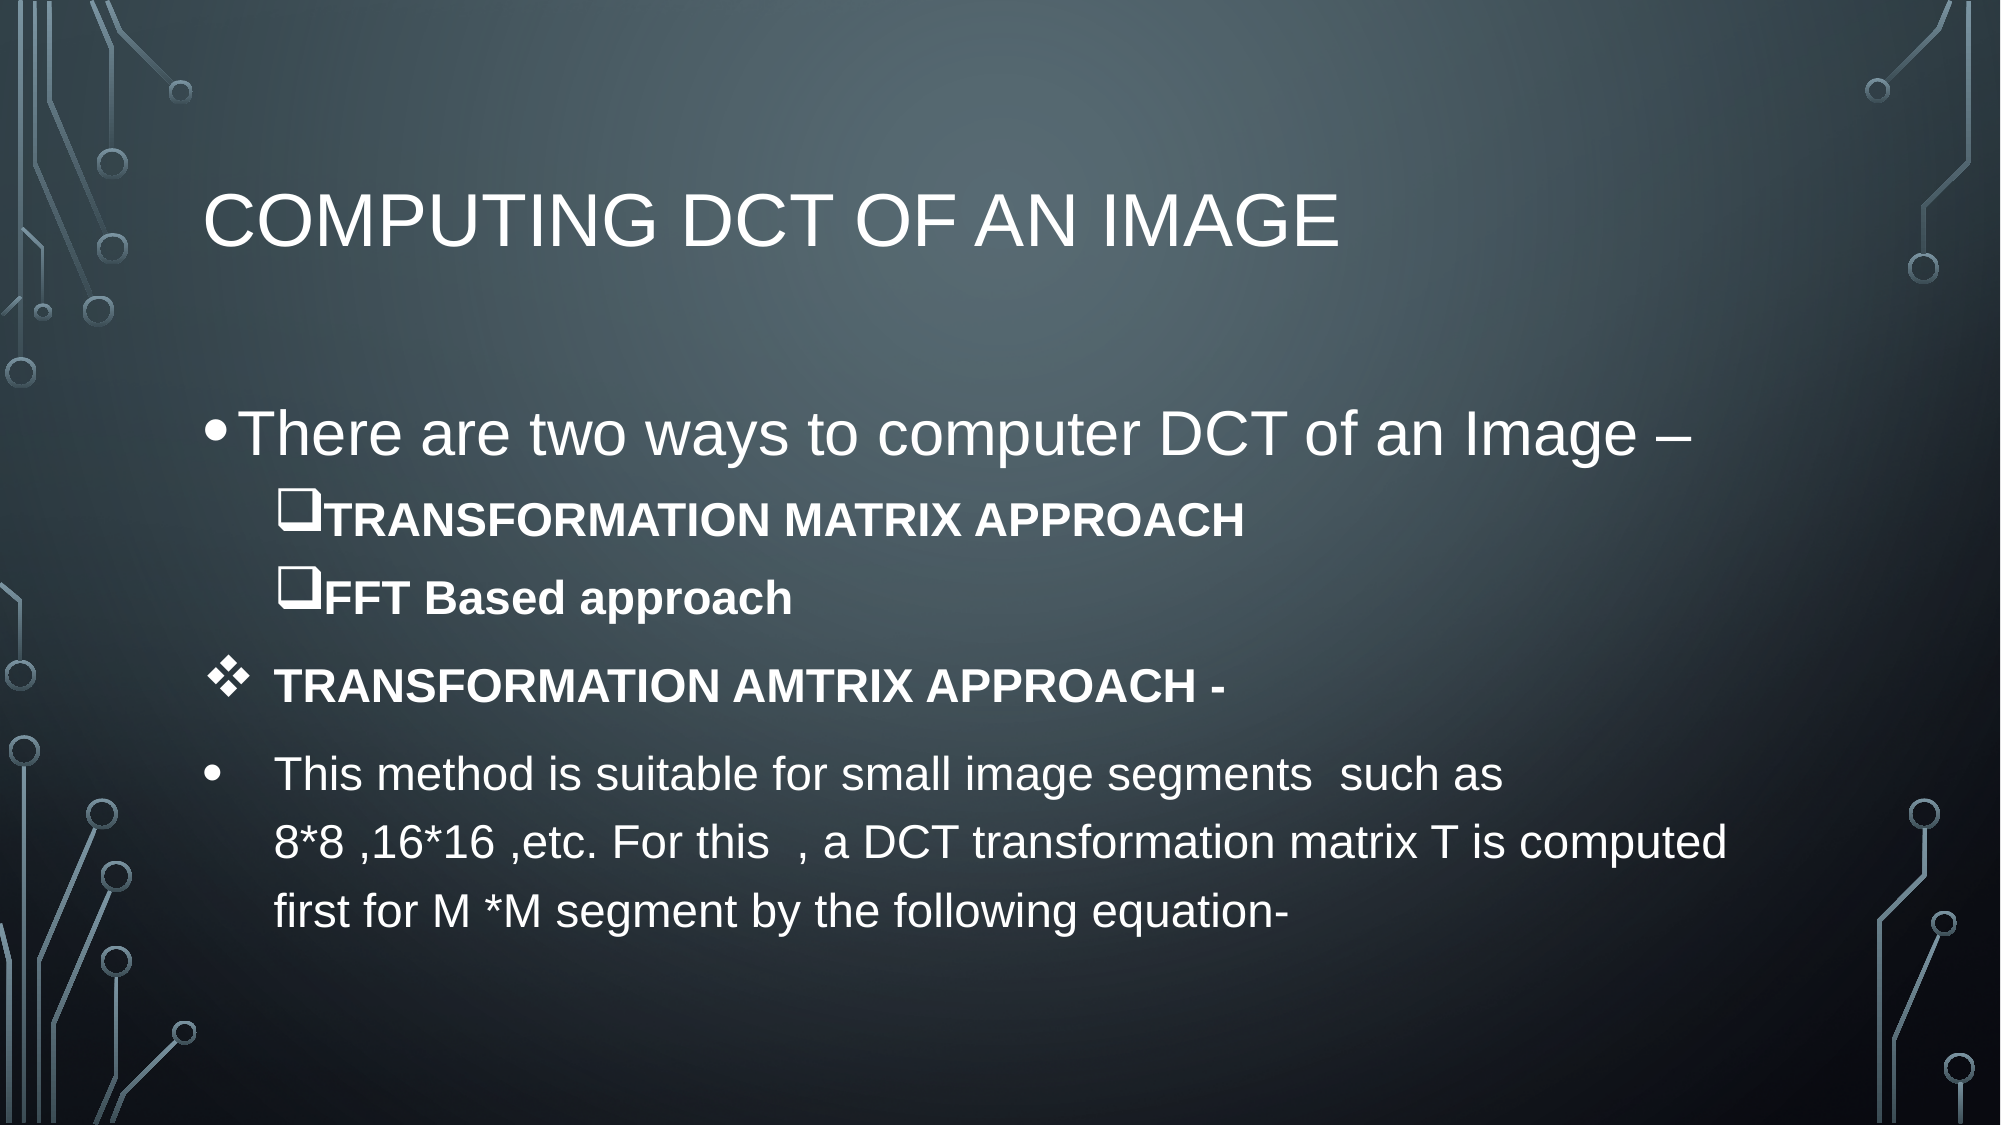

# Computing DCT of an Image
There are two ways to computer DCT of an Image –
TRANSFORMATION MATRIX APPROACH
FFT Based approach
TRANSFORMATION AMTRIX APPROACH -
This method is suitable for small image segments  such as 8*8 ,16*16 ,etc. For this  , a DCT transformation matrix T is computed first for M *M segment by the following equation-